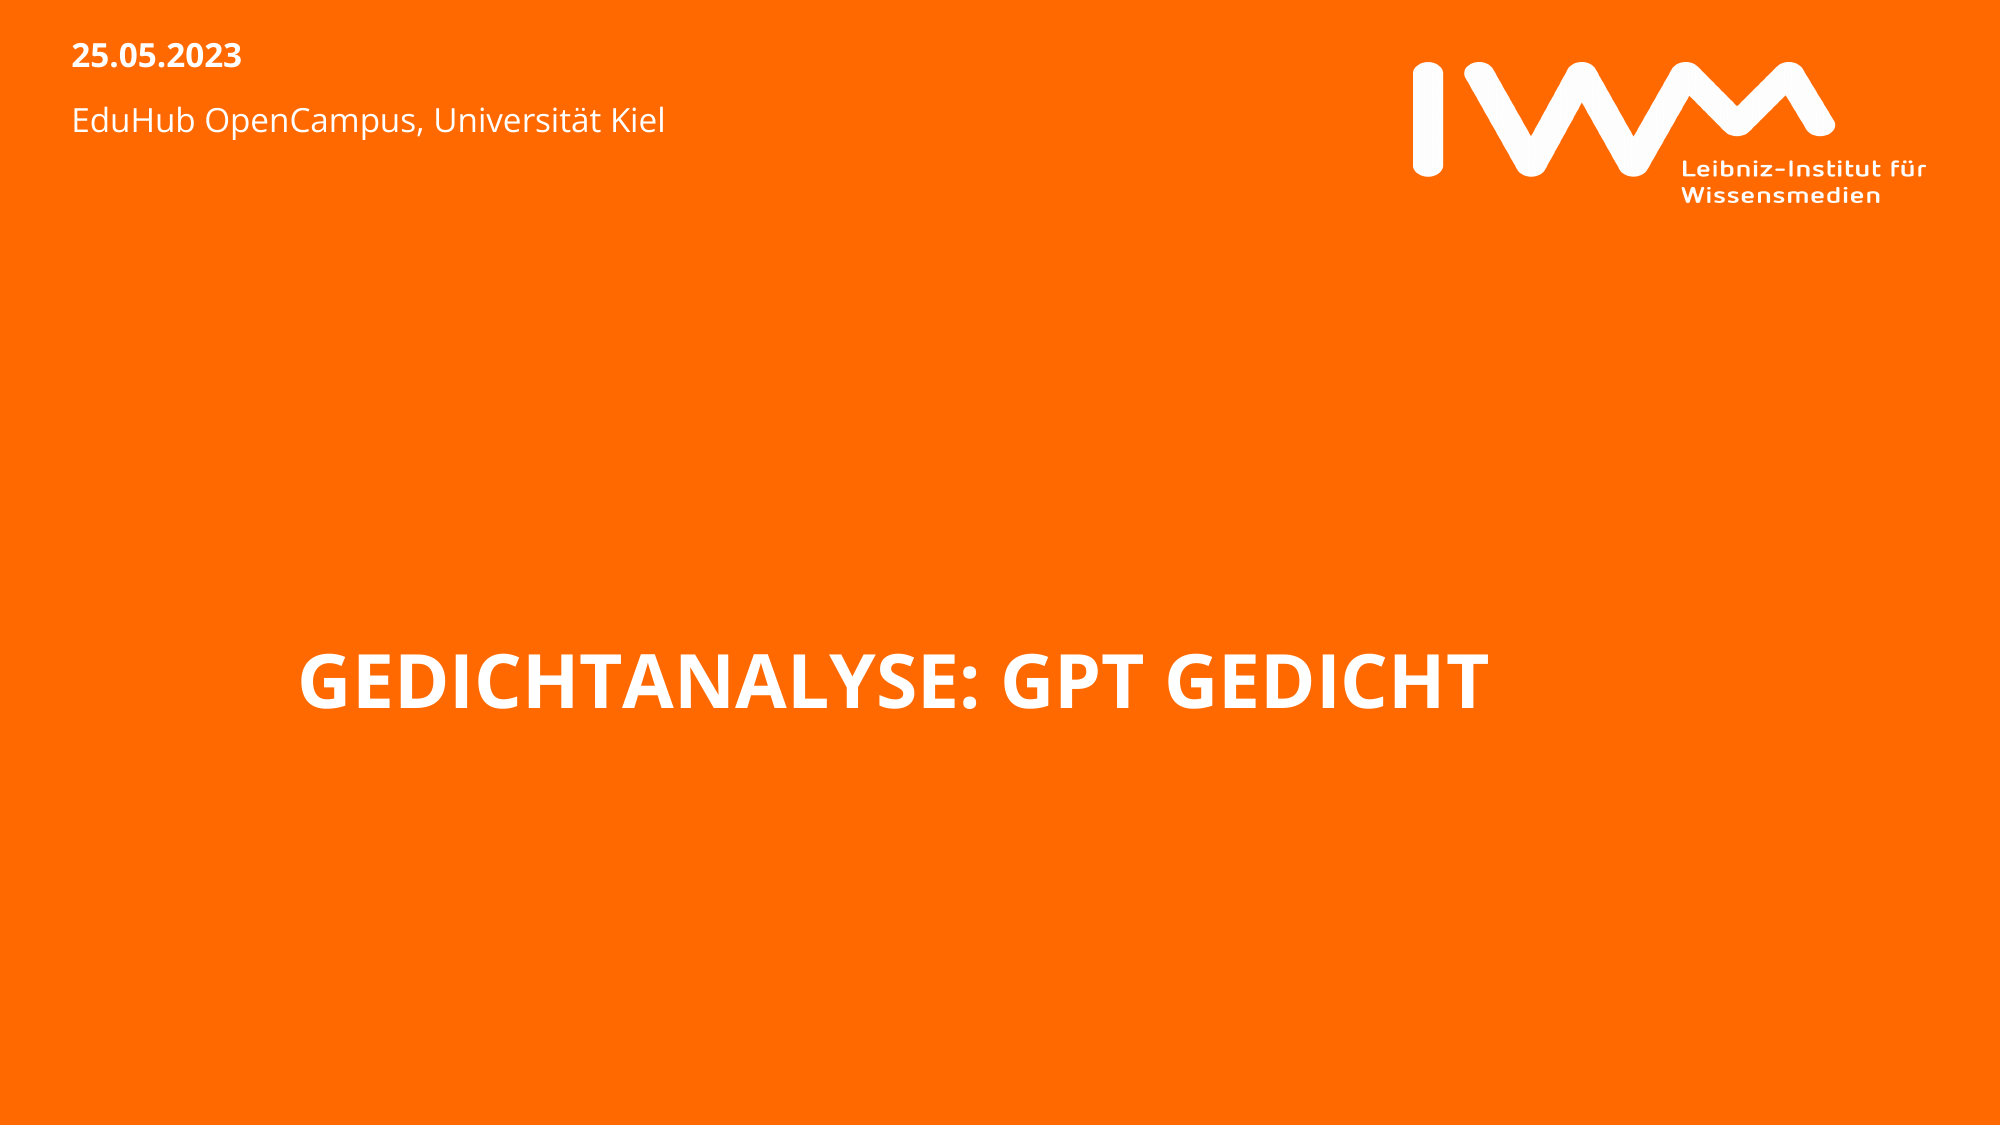

25.05.2023
EduHub OpenCampus, Universität Kiel
# GedichtAnalyse: GPT Gedicht